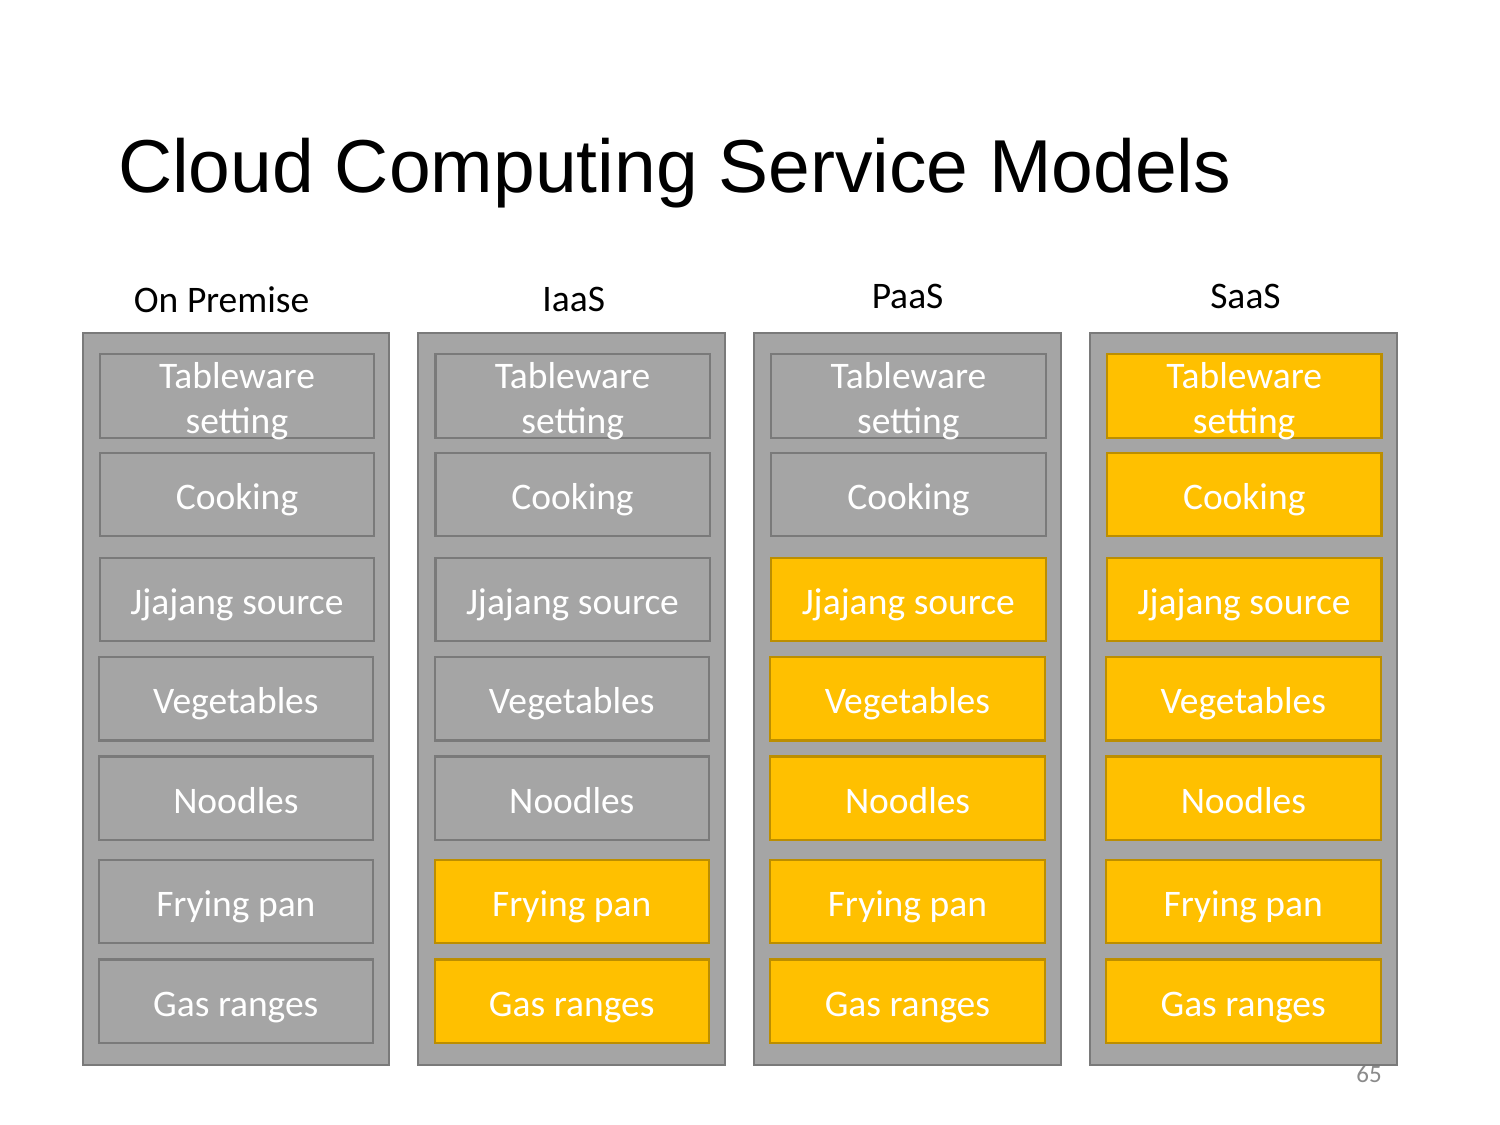

# Cloud Computing Service Models
PaaS
SaaS
IaaS
On Premise

Tableware setting
Tableware setting
Tableware setting
Tableware setting
Cooking
Cooking
Cooking
Cooking
Jjajang source
Jjajang source
Jjajang source
Jjajang source
Vegetables
Vegetables
Vegetables
Vegetables
Noodles
Noodles
Noodles
Noodles
Frying pan
Frying pan
Frying pan
Frying pan
Gas ranges
Gas ranges
Gas ranges
Gas ranges
65